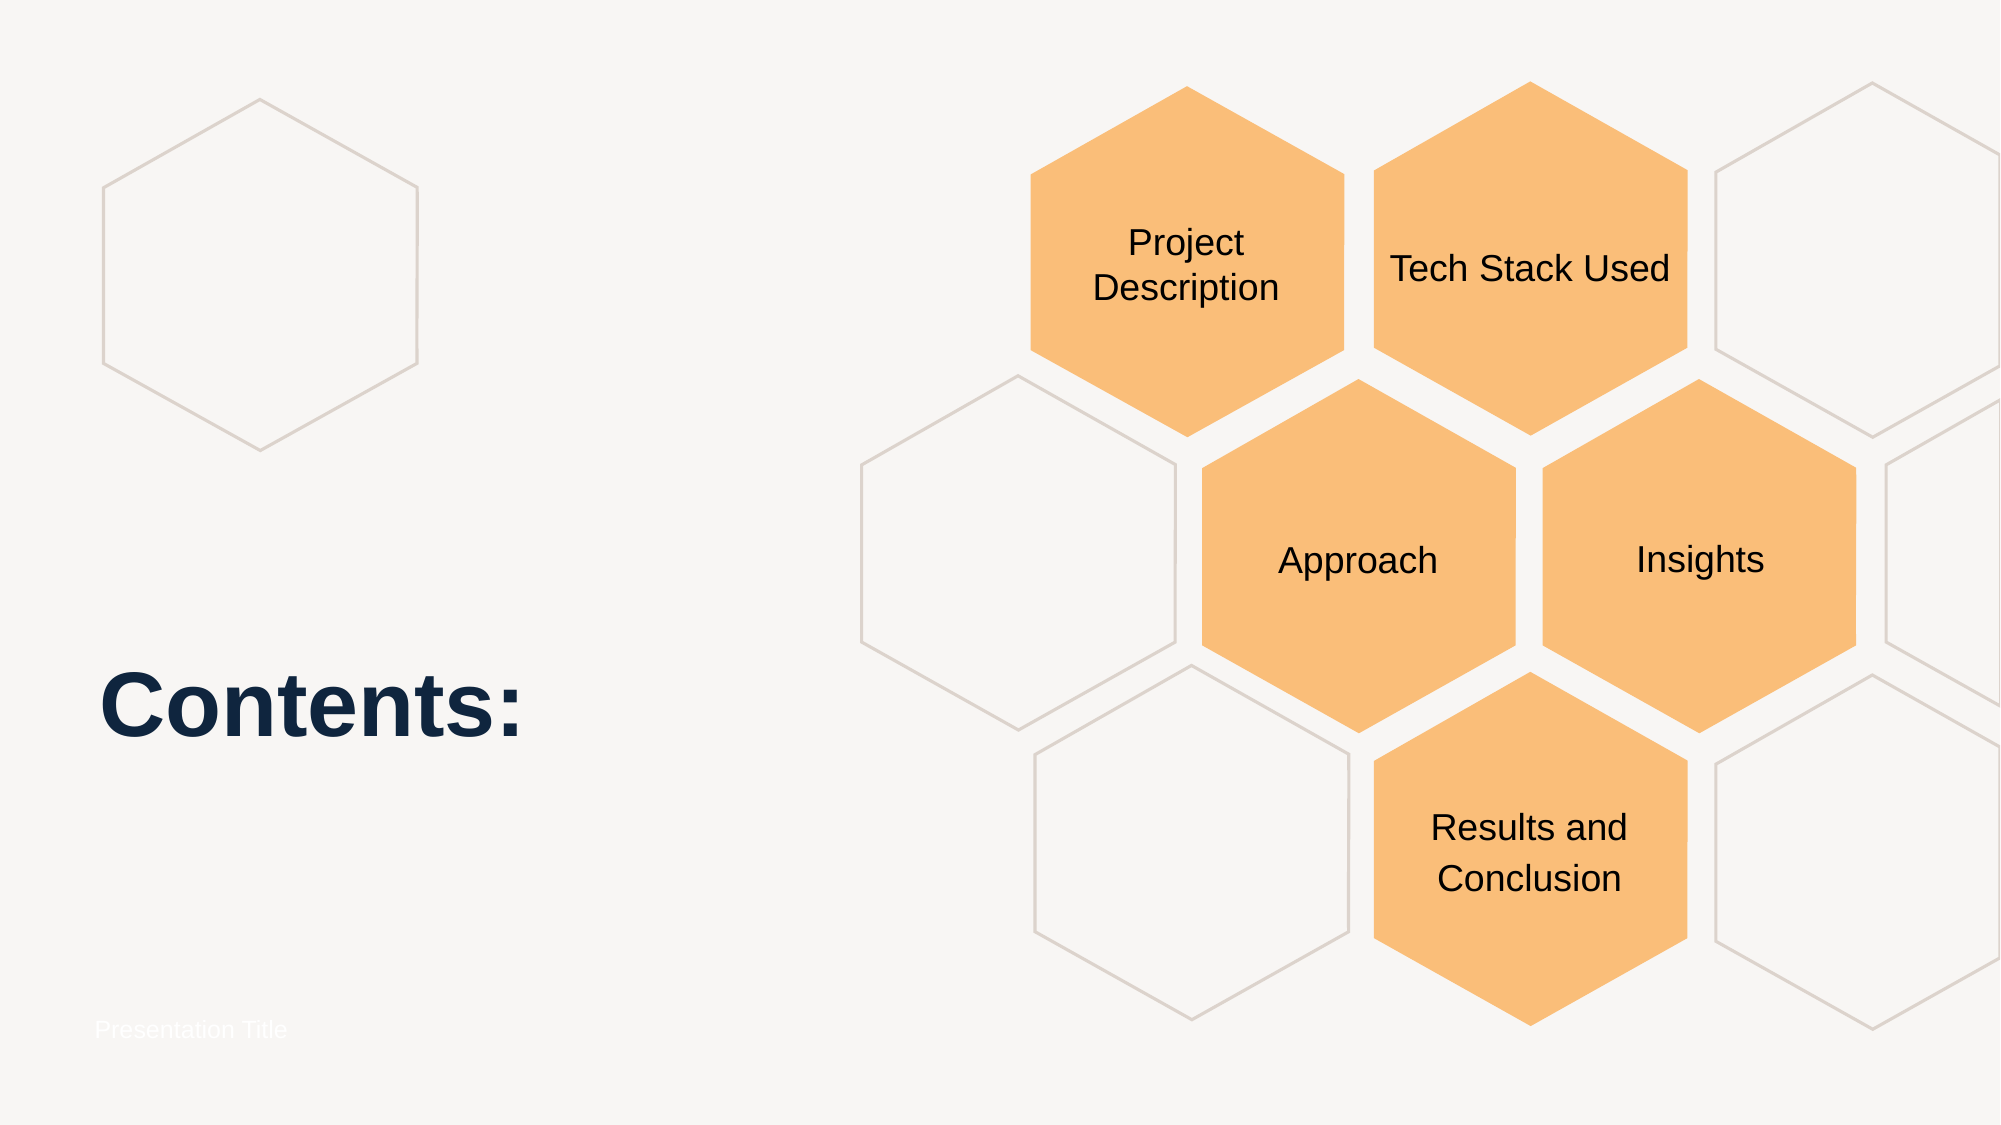

Project Description
Tech Stack Used
Insights
Approach
# Contents:
Results and Conclusion
Presentation Title